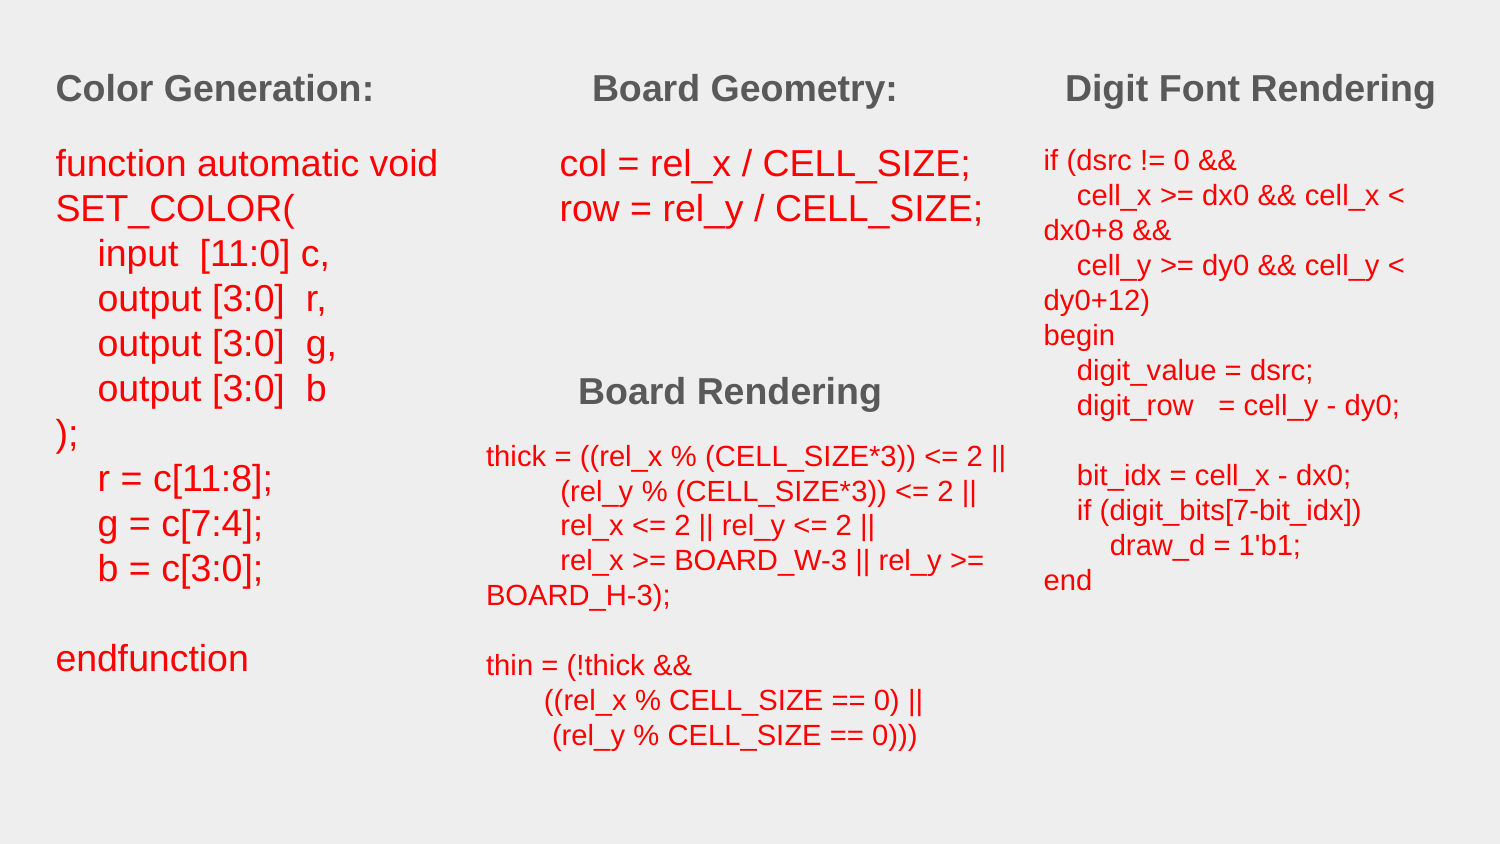

Color Generation:
Board Geometry:
Digit Font Rendering
function automatic void SET_COLOR(
    input  [11:0] c,
    output [3:0]  r,
    output [3:0]  g,
    output [3:0]  b
);
    r = c[11:8];
    g = c[7:4];
    b = c[3:0];

endfunction

col = rel_x / CELL_SIZE;
row = rel_y / CELL_SIZE;
if (dsrc != 0 &&
    cell_x >= dx0 && cell_x < dx0+8 &&
    cell_y >= dy0 && cell_y < dy0+12)
begin
    digit_value = dsrc;
    digit_row   = cell_y - dy0;

    bit_idx = cell_x - dx0;
    if (digit_bits[7-bit_idx])
        draw_d = 1'b1;
end

Board Rendering
thick = ((rel_x % (CELL_SIZE*3)) <= 2 ||
         (rel_y % (CELL_SIZE*3)) <= 2 ||
         rel_x <= 2 || rel_y <= 2 ||
         rel_x >= BOARD_W-3 || rel_y >= BOARD_H-3);

thin = (!thick &&
       ((rel_x % CELL_SIZE == 0) ||
        (rel_y % CELL_SIZE == 0)))